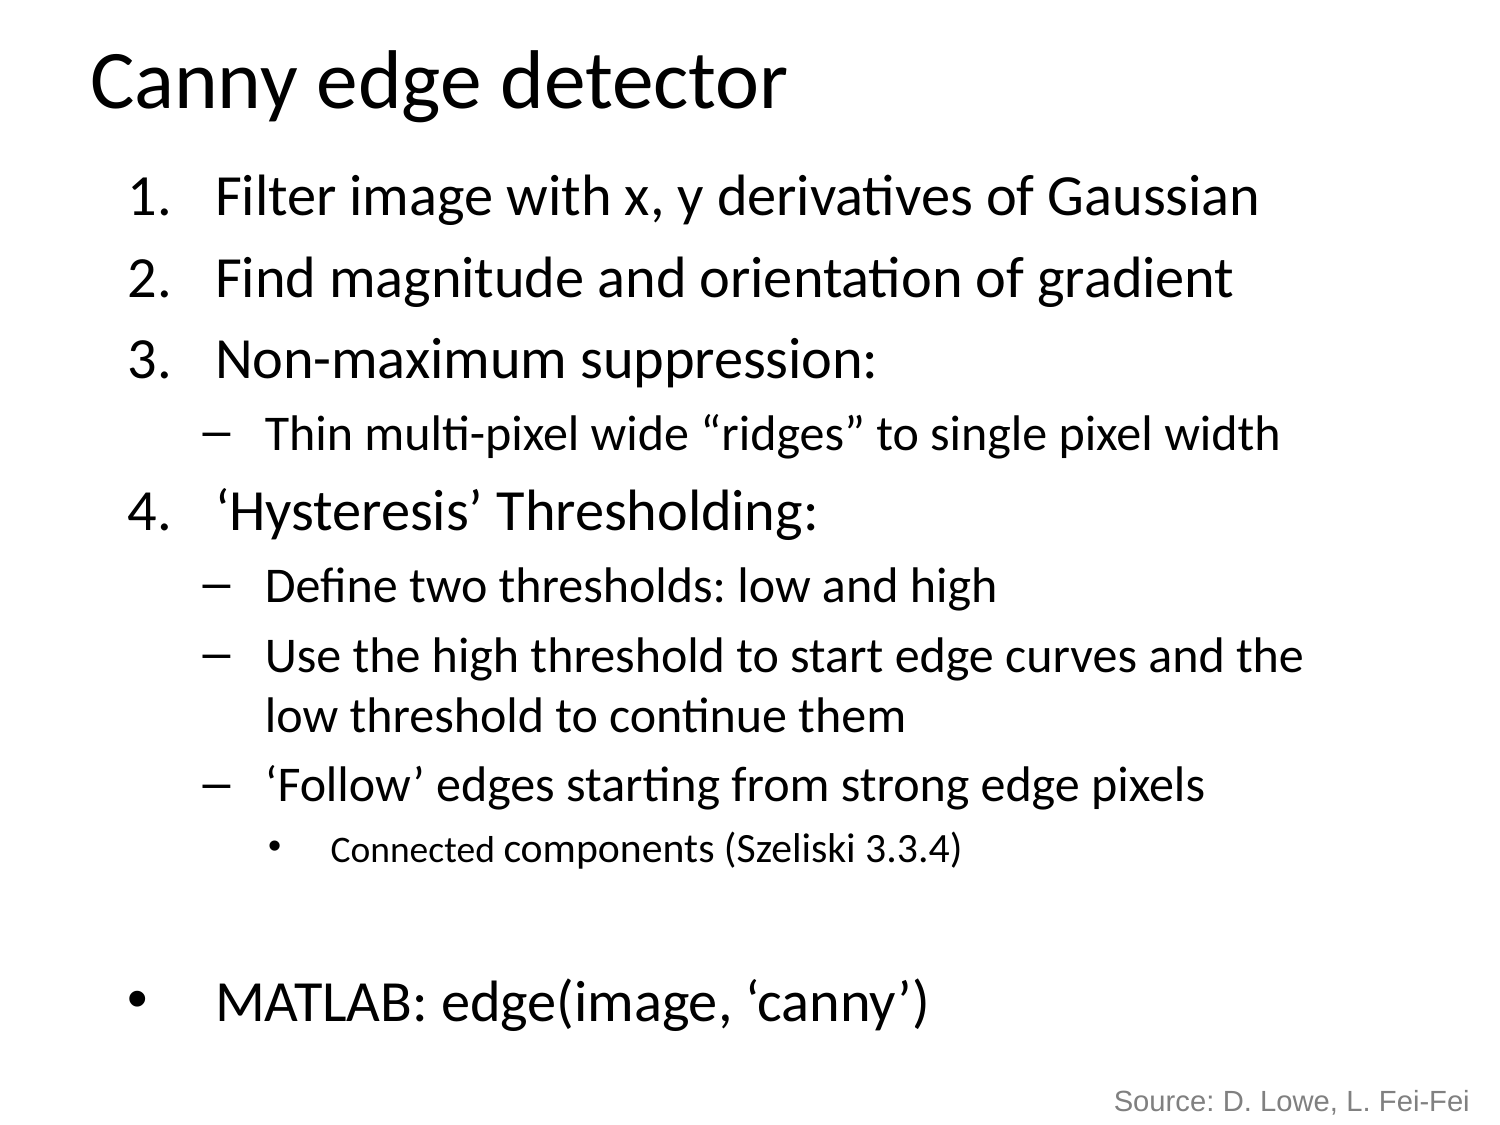

# Canny edge detector
Filter image with x, y derivatives of Gaussian
Find magnitude and orientation of gradient
Non-maximum suppression:
Thin multi-pixel wide “ridges” to single pixel width
‘Hysteresis’ Thresholding:
Define two thresholds: low and high
Use the high threshold to start edge curves and the low threshold to continue them
‘Follow’ edges starting from strong edge pixels
Connected components (Szeliski 3.3.4)

MATLAB: edge(image, ‘canny’)
Source: D. Lowe, L. Fei-Fei